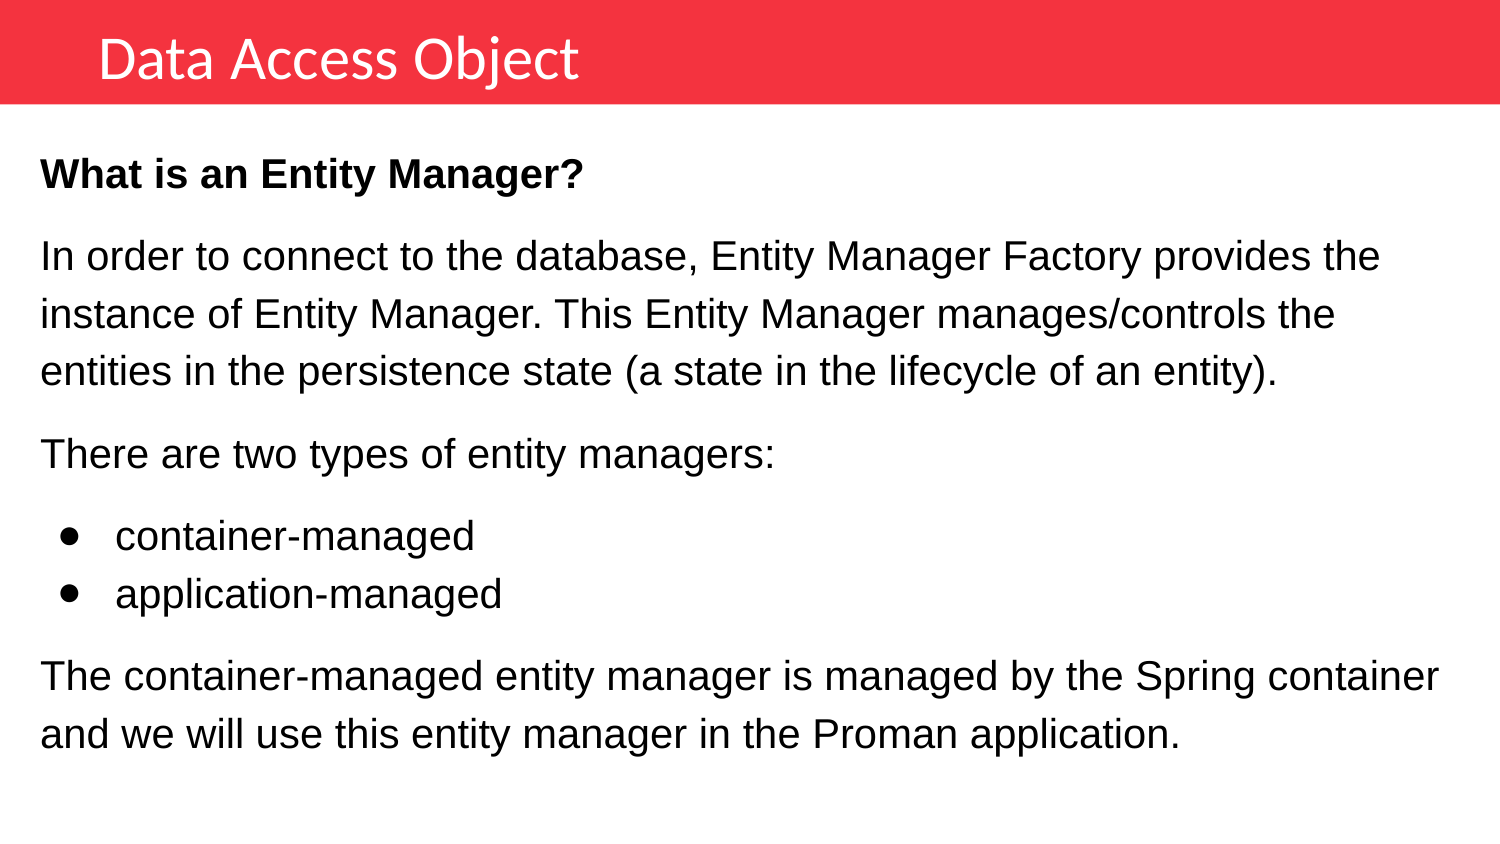

Data Access Object

What is an Entity Manager?
In order to connect to the database, Entity Manager Factory provides the instance of Entity Manager. This Entity Manager manages/controls the entities in the persistence state (a state in the lifecycle of an entity).
There are two types of entity managers:
container-managed
application-managed
The container-managed entity manager is managed by the Spring container and we will use this entity manager in the Proman application.